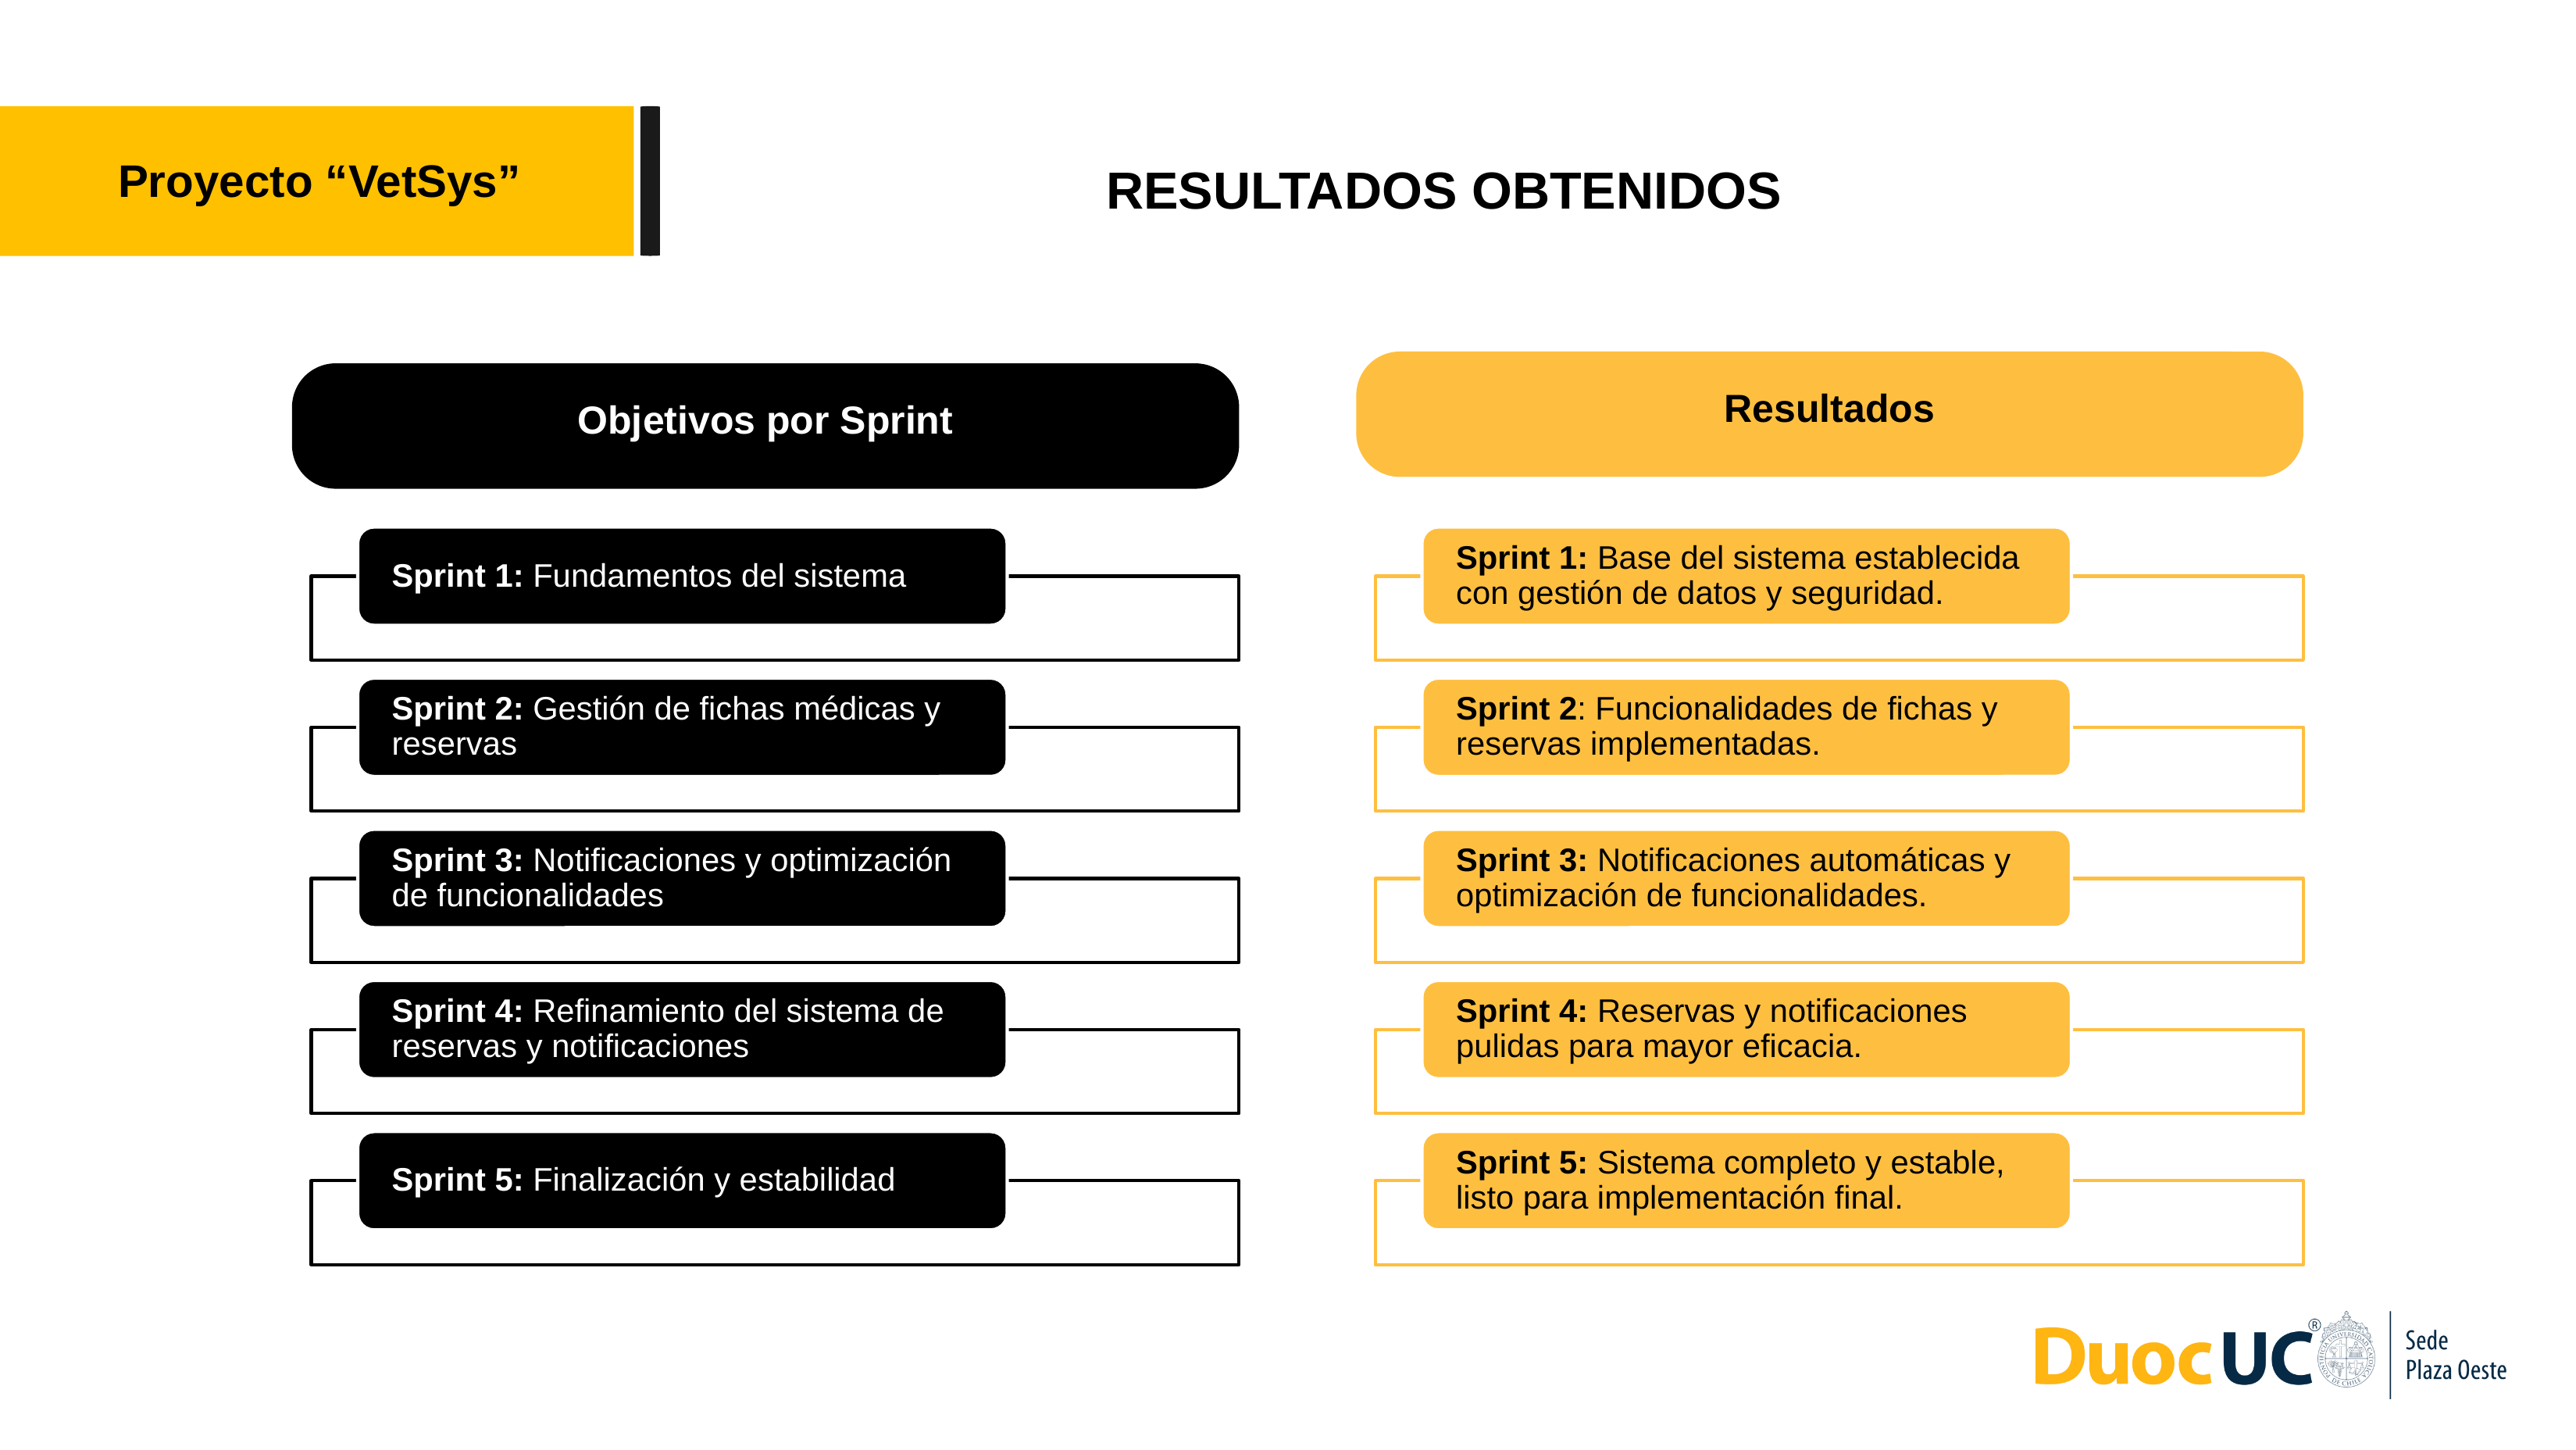

Proyecto “VetSys”
RESULTADOS OBTENIDOS

Resultados

Sprint 1: Base del sistema establecida con gestión de datos y seguridad.
Sprint 2: Funcionalidades de fichas y reservas implementadas.
Sprint 3: Notificaciones automáticas y optimización de funcionalidades.
Sprint 4: Reservas y notificaciones pulidas para mayor eficacia.
Sprint 5: Sistema completo y estable, listo para implementación final.

Objetivos por Sprint

Sprint 1: Fundamentos del sistema
Sprint 2: Gestión de fichas médicas y reservas
Sprint 3: Notificaciones y optimización de funcionalidades
Sprint 4: Refinamiento del sistema de reservas y notificaciones
Sprint 5: Finalización y estabilidad